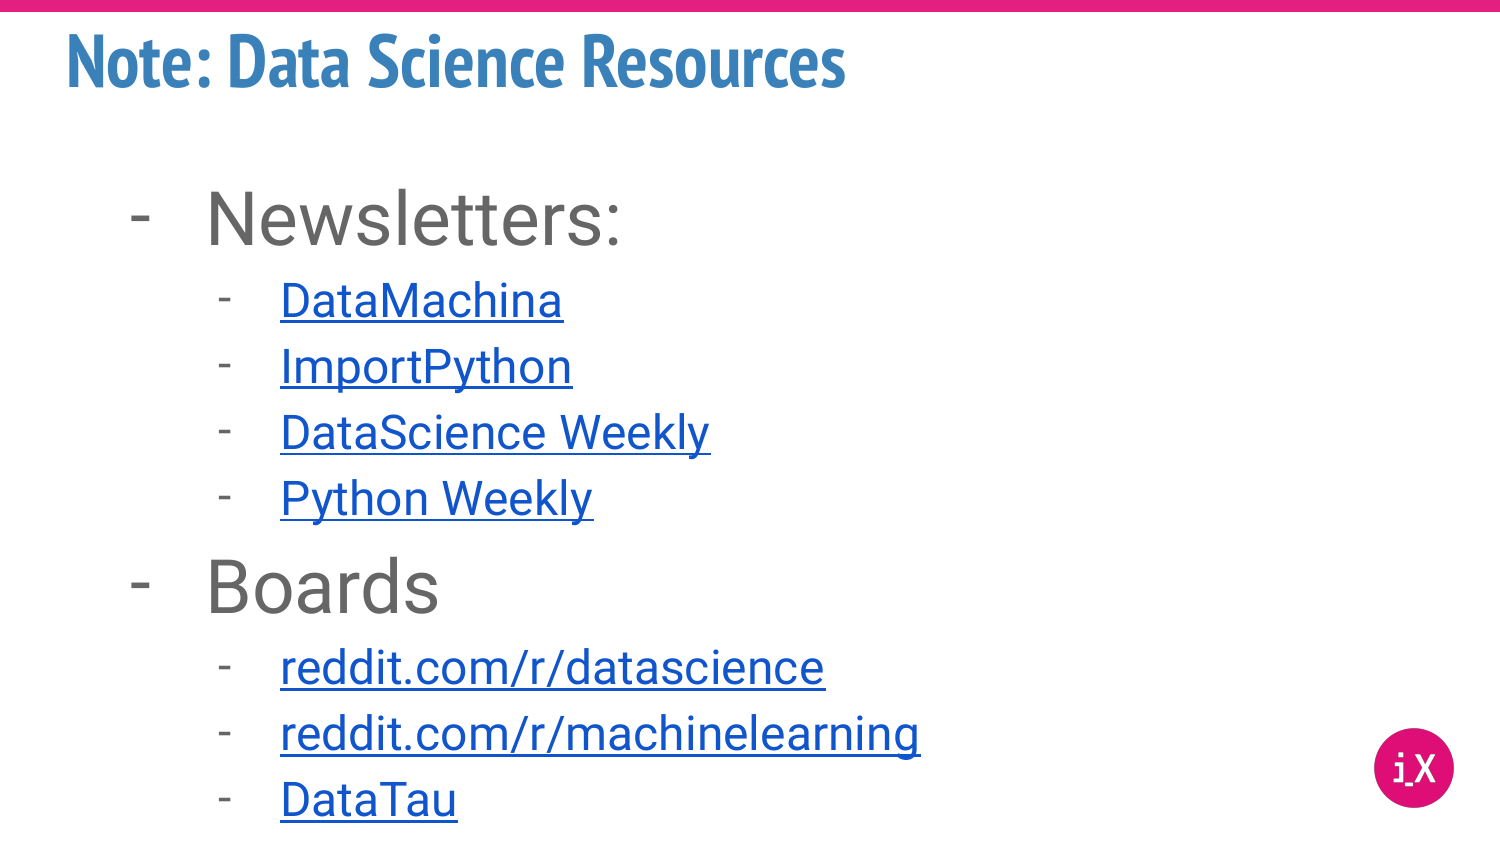

# Note: Data Science Resources
Newsletters:
DataMachina
ImportPython
DataScience Weekly
Python Weekly
Boards
reddit.com/r/datascience
reddit.com/r/machinelearning
DataTau